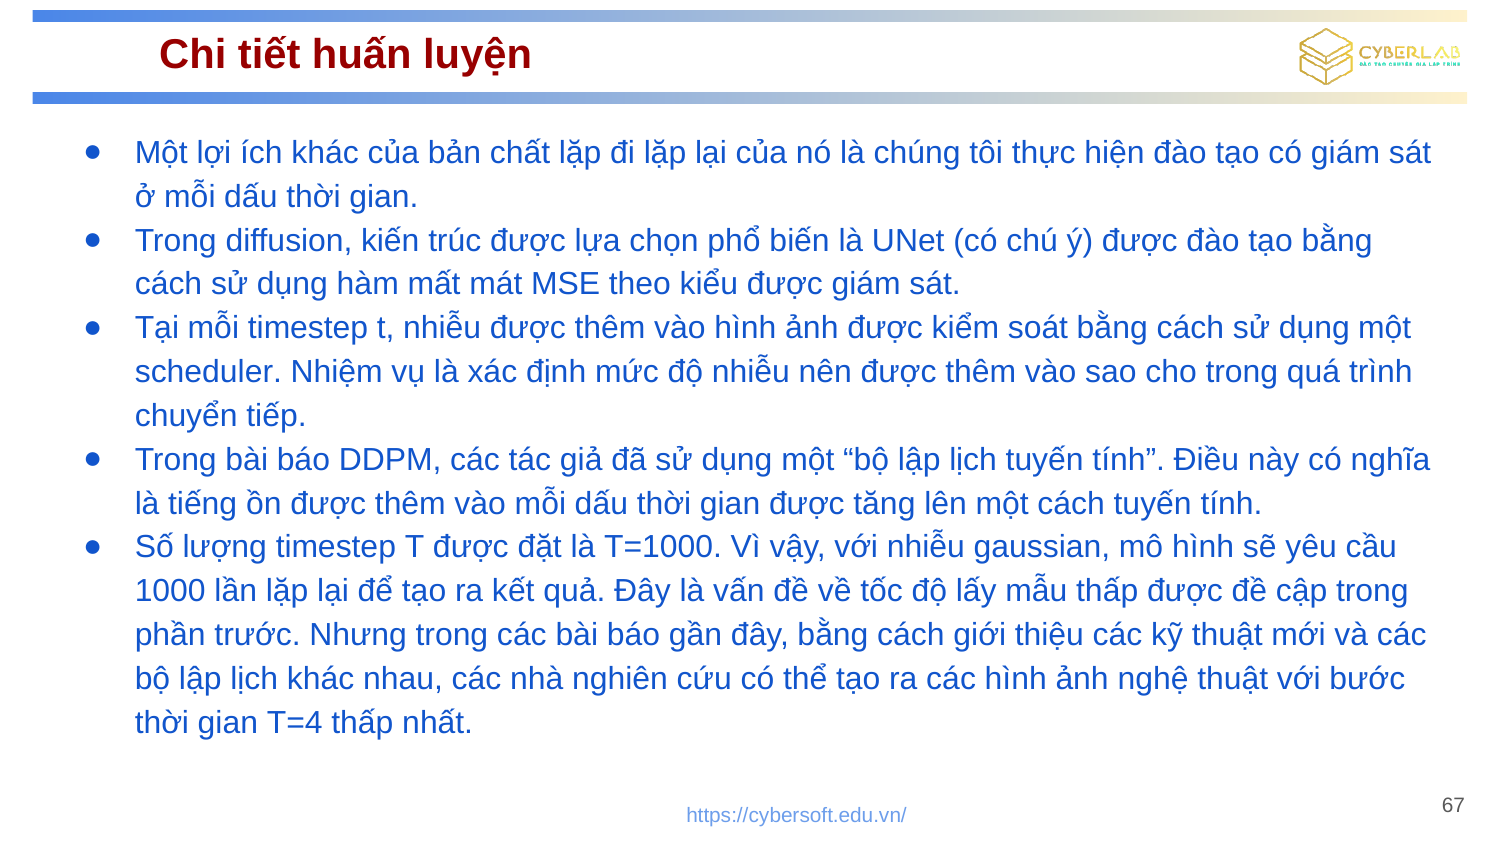

# Chi tiết huấn luyện
Một lợi ích khác của bản chất lặp đi lặp lại của nó là chúng tôi thực hiện đào tạo có giám sát ở mỗi dấu thời gian.
Trong diffusion, kiến trúc được lựa chọn phổ biến là UNet (có chú ý) được đào tạo bằng cách sử dụng hàm mất mát MSE theo kiểu được giám sát.
Tại mỗi timestep t, nhiễu được thêm vào hình ảnh được kiểm soát bằng cách sử dụng một scheduler. Nhiệm vụ là xác định mức độ nhiễu nên được thêm vào sao cho trong quá trình chuyển tiếp.
Trong bài báo DDPM, các tác giả đã sử dụng một “bộ lập lịch tuyến tính”. Điều này có nghĩa là tiếng ồn được thêm vào mỗi dấu thời gian được tăng lên một cách tuyến tính.
Số lượng timestep T được đặt là T=1000. Vì vậy, với nhiễu gaussian, mô hình sẽ yêu cầu 1000 lần lặp lại để tạo ra kết quả. Đây là vấn đề về tốc độ lấy mẫu thấp được đề cập trong phần trước. Nhưng trong các bài báo gần đây, bằng cách giới thiệu các kỹ thuật mới và các bộ lập lịch khác nhau, các nhà nghiên cứu có thể tạo ra các hình ảnh nghệ thuật với bước thời gian T=4 thấp nhất.

67